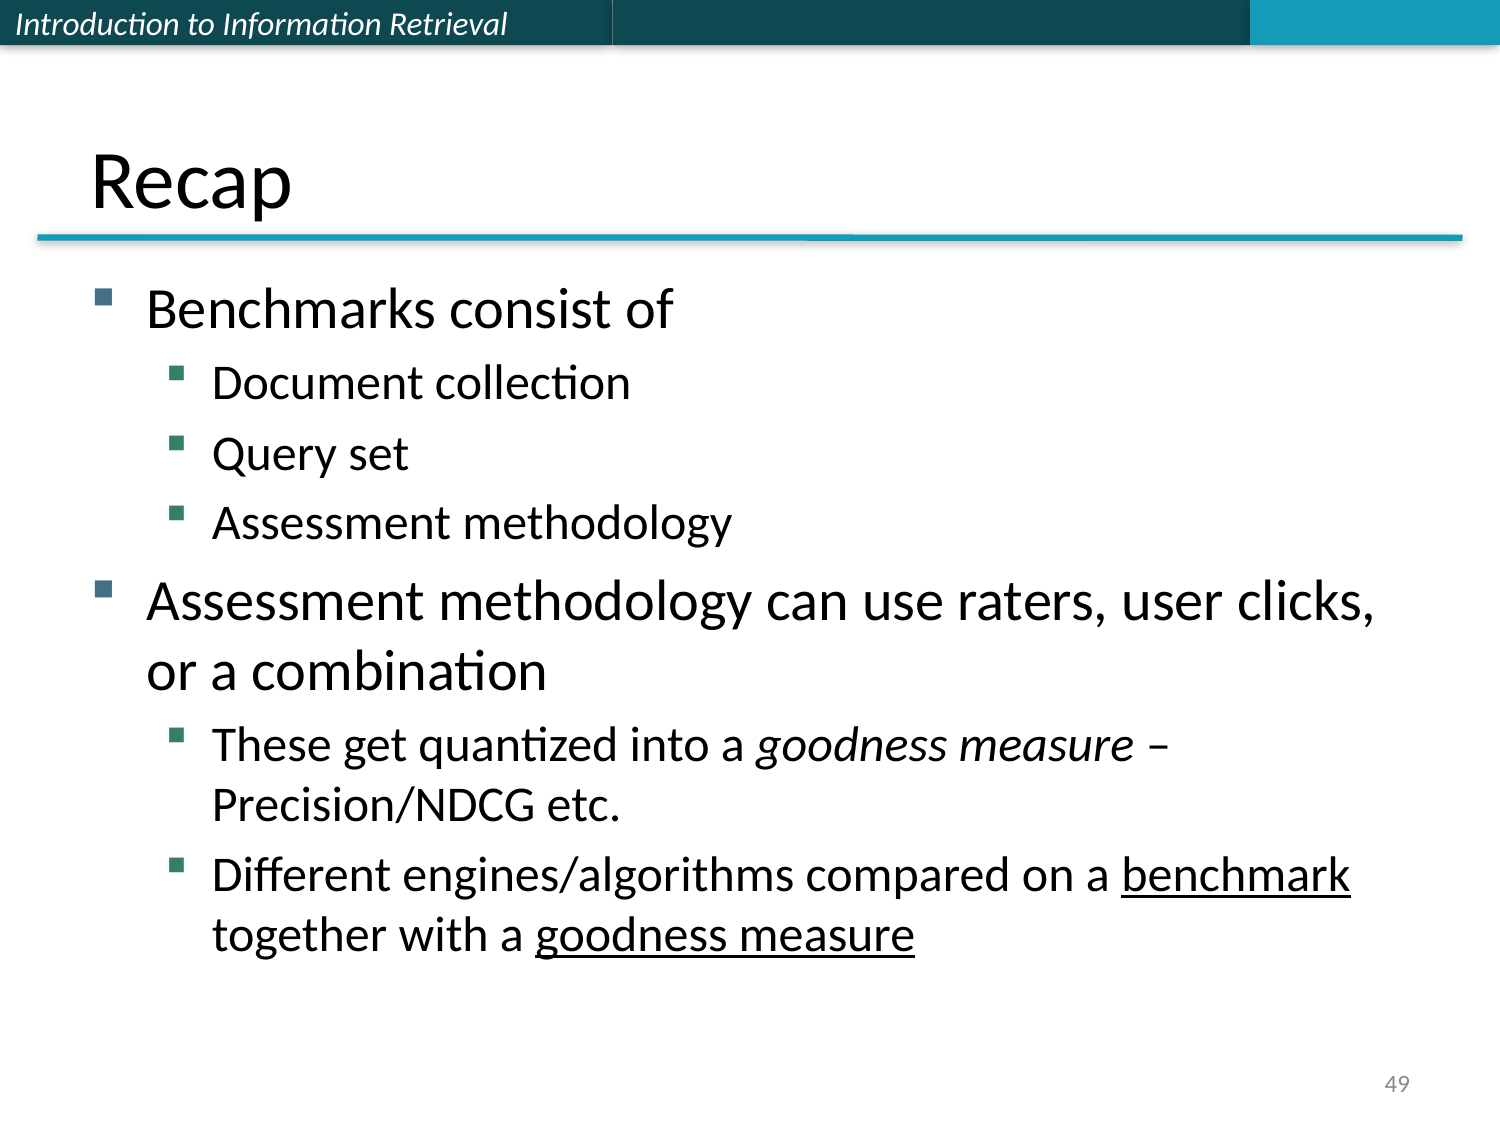

# Recap
Benchmarks consist of
Document collection
Query set
Assessment methodology
Assessment methodology can use raters, user clicks, or a combination
These get quantized into a goodness measure – Precision/NDCG etc.
Different engines/algorithms compared on a benchmark together with a goodness measure
49